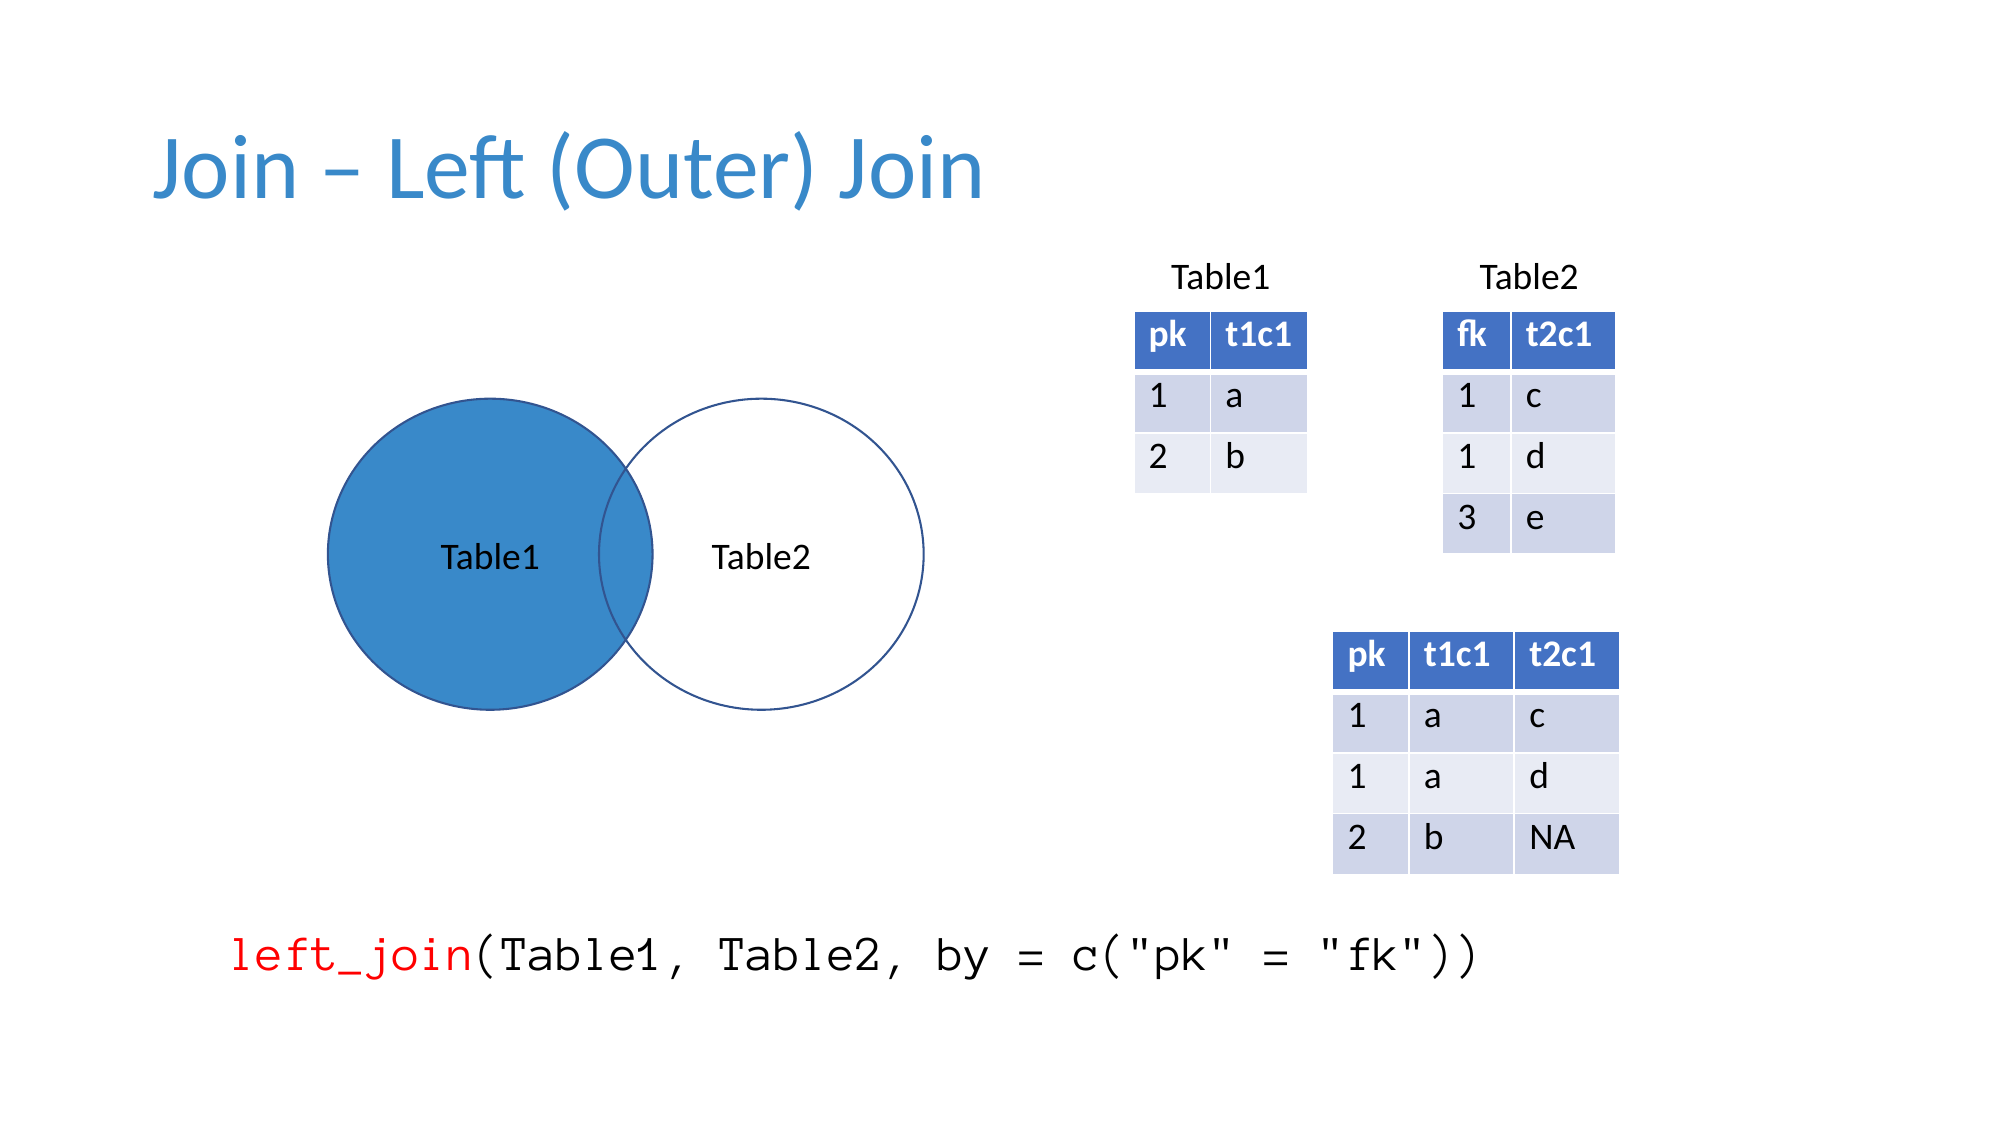

# Join – Left (Outer) Join
Table1
Table2
| pk | t1c1 |
| --- | --- |
| 1 | a |
| 2 | b |
| fk | t2c1 |
| --- | --- |
| 1 | c |
| 1 | d |
| 3 | e |
Table1
Table2
| pk | t1c1 | t2c1 |
| --- | --- | --- |
| 1 | a | c |
| 1 | a | d |
| 2 | b | NA |
left_join(Table1, Table2, by = c("pk" = "fk"))